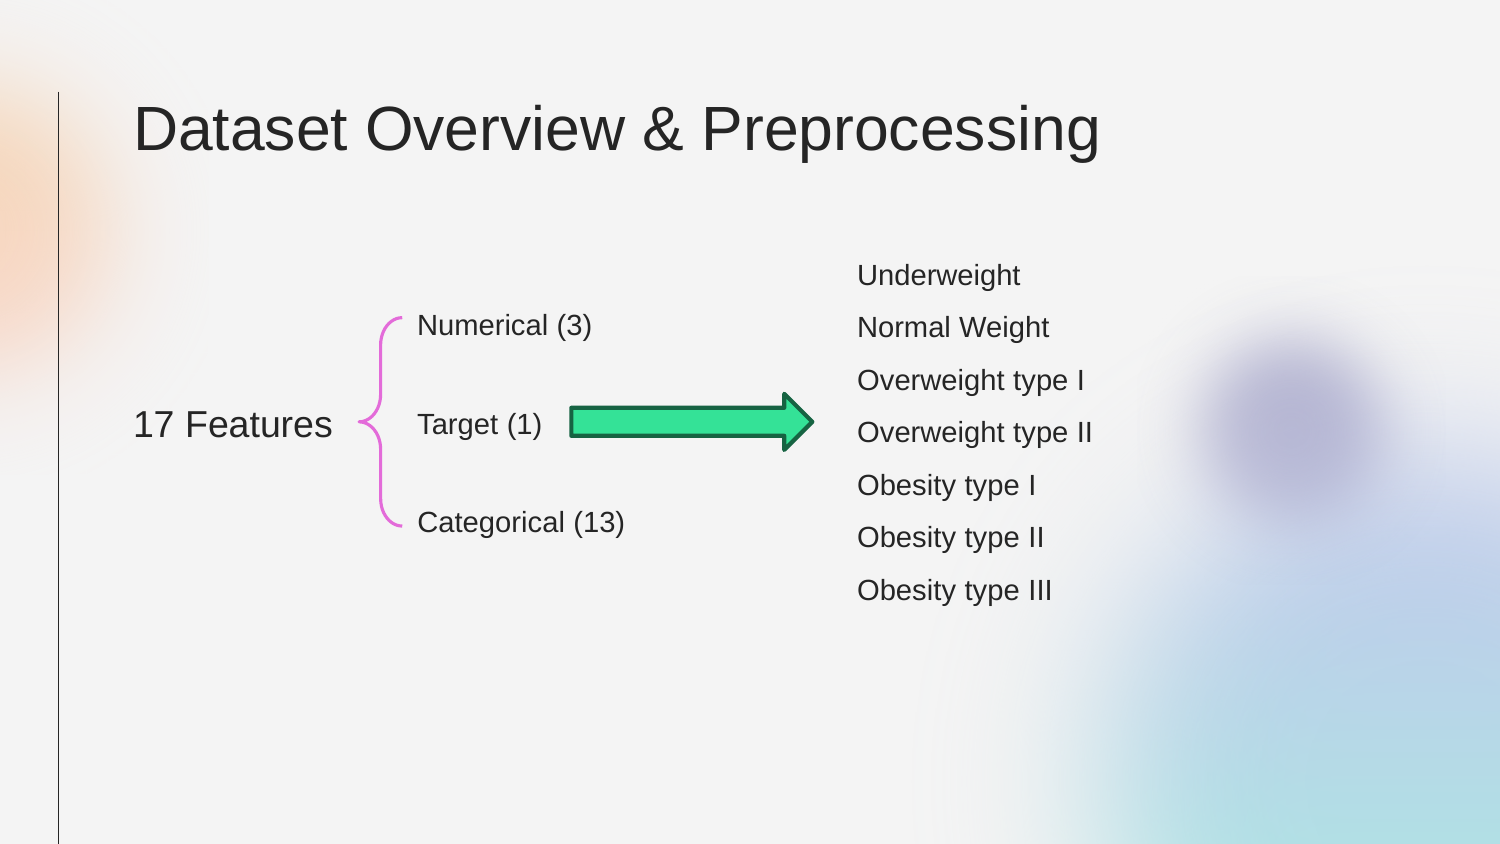

# Dataset Overview & Preprocessing
Underweight
Normal Weight
Overweight type I
Overweight type II
Obesity type I
Obesity type II
Obesity type III
Numerical (3)

17 Features
Target (1)

Categorical (13)